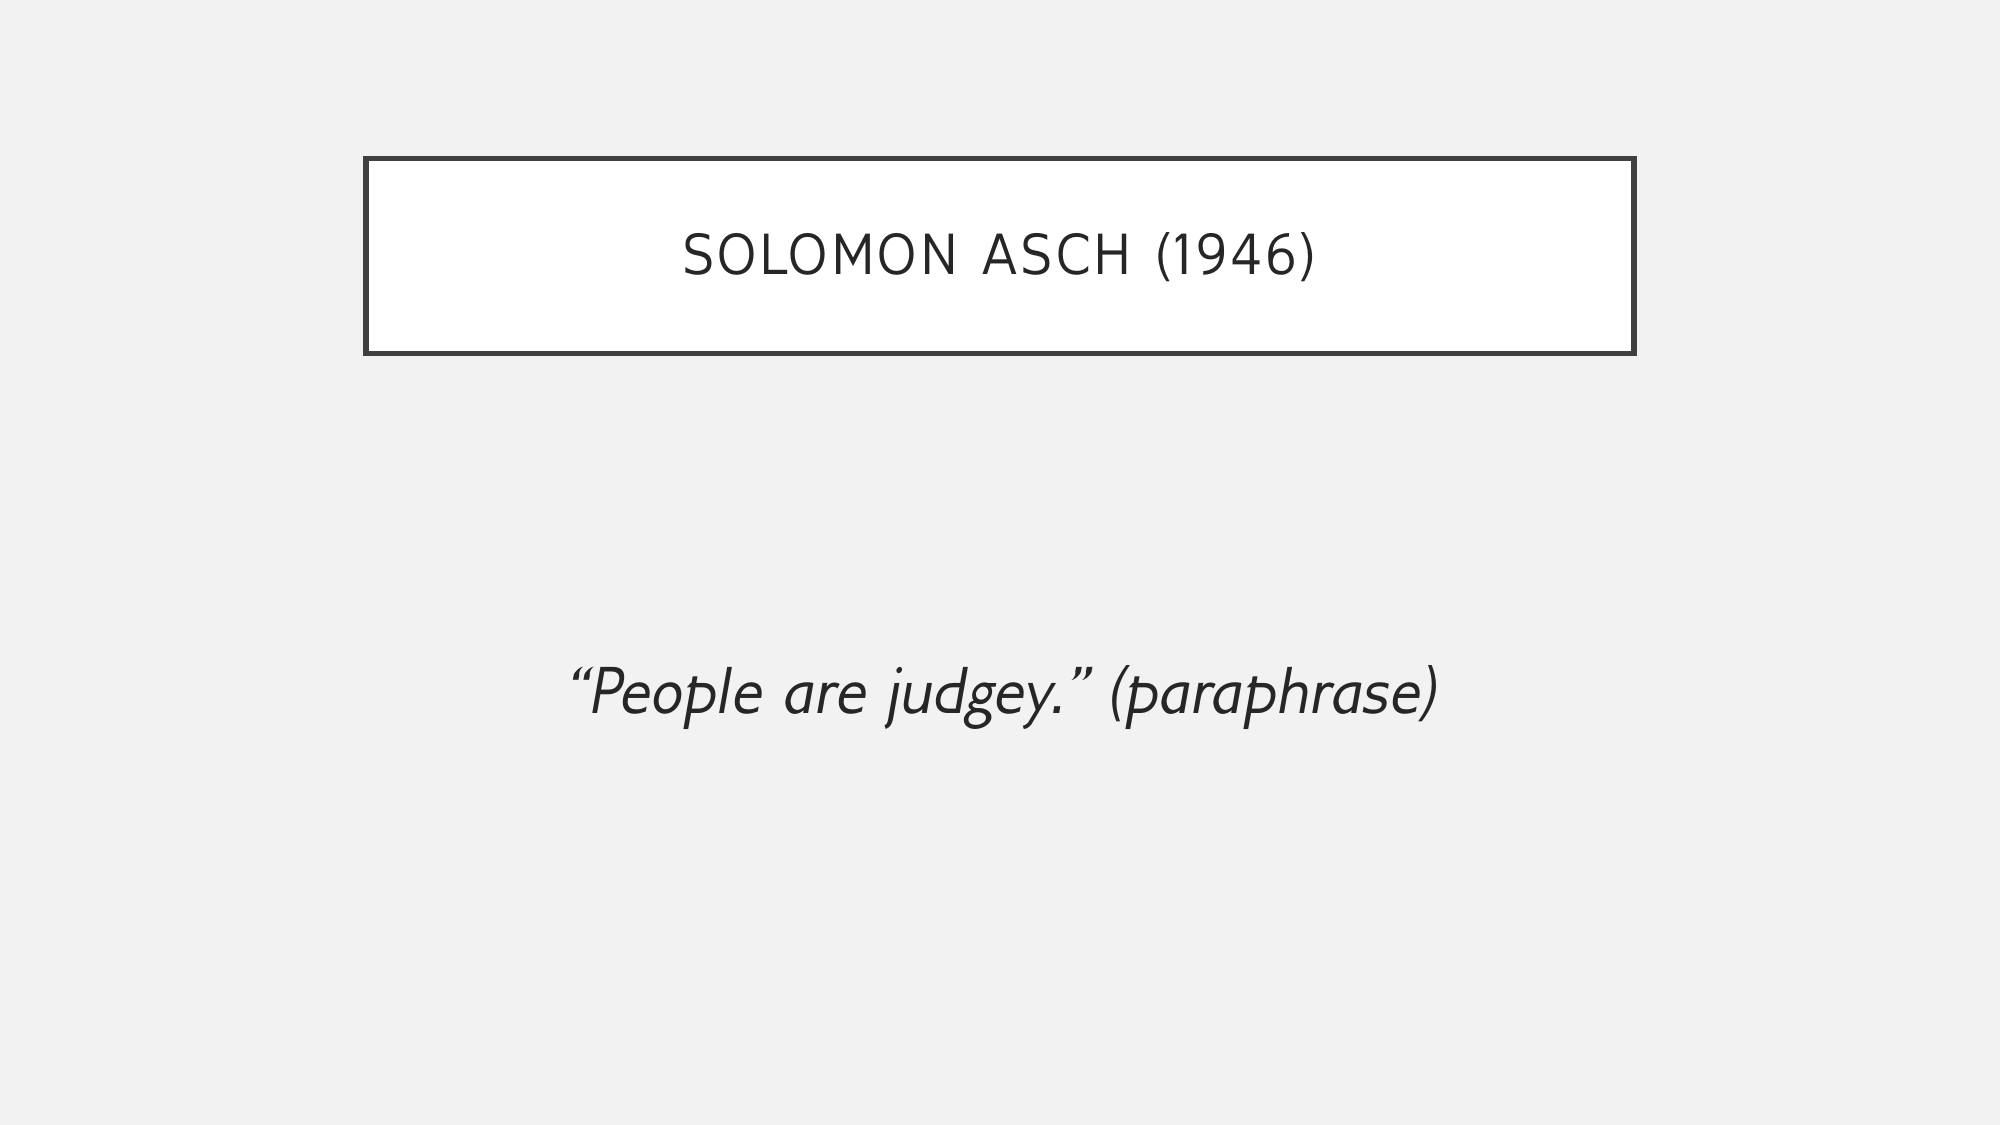

# Solomon Asch (1946)
“People are judgey.” (paraphrase)